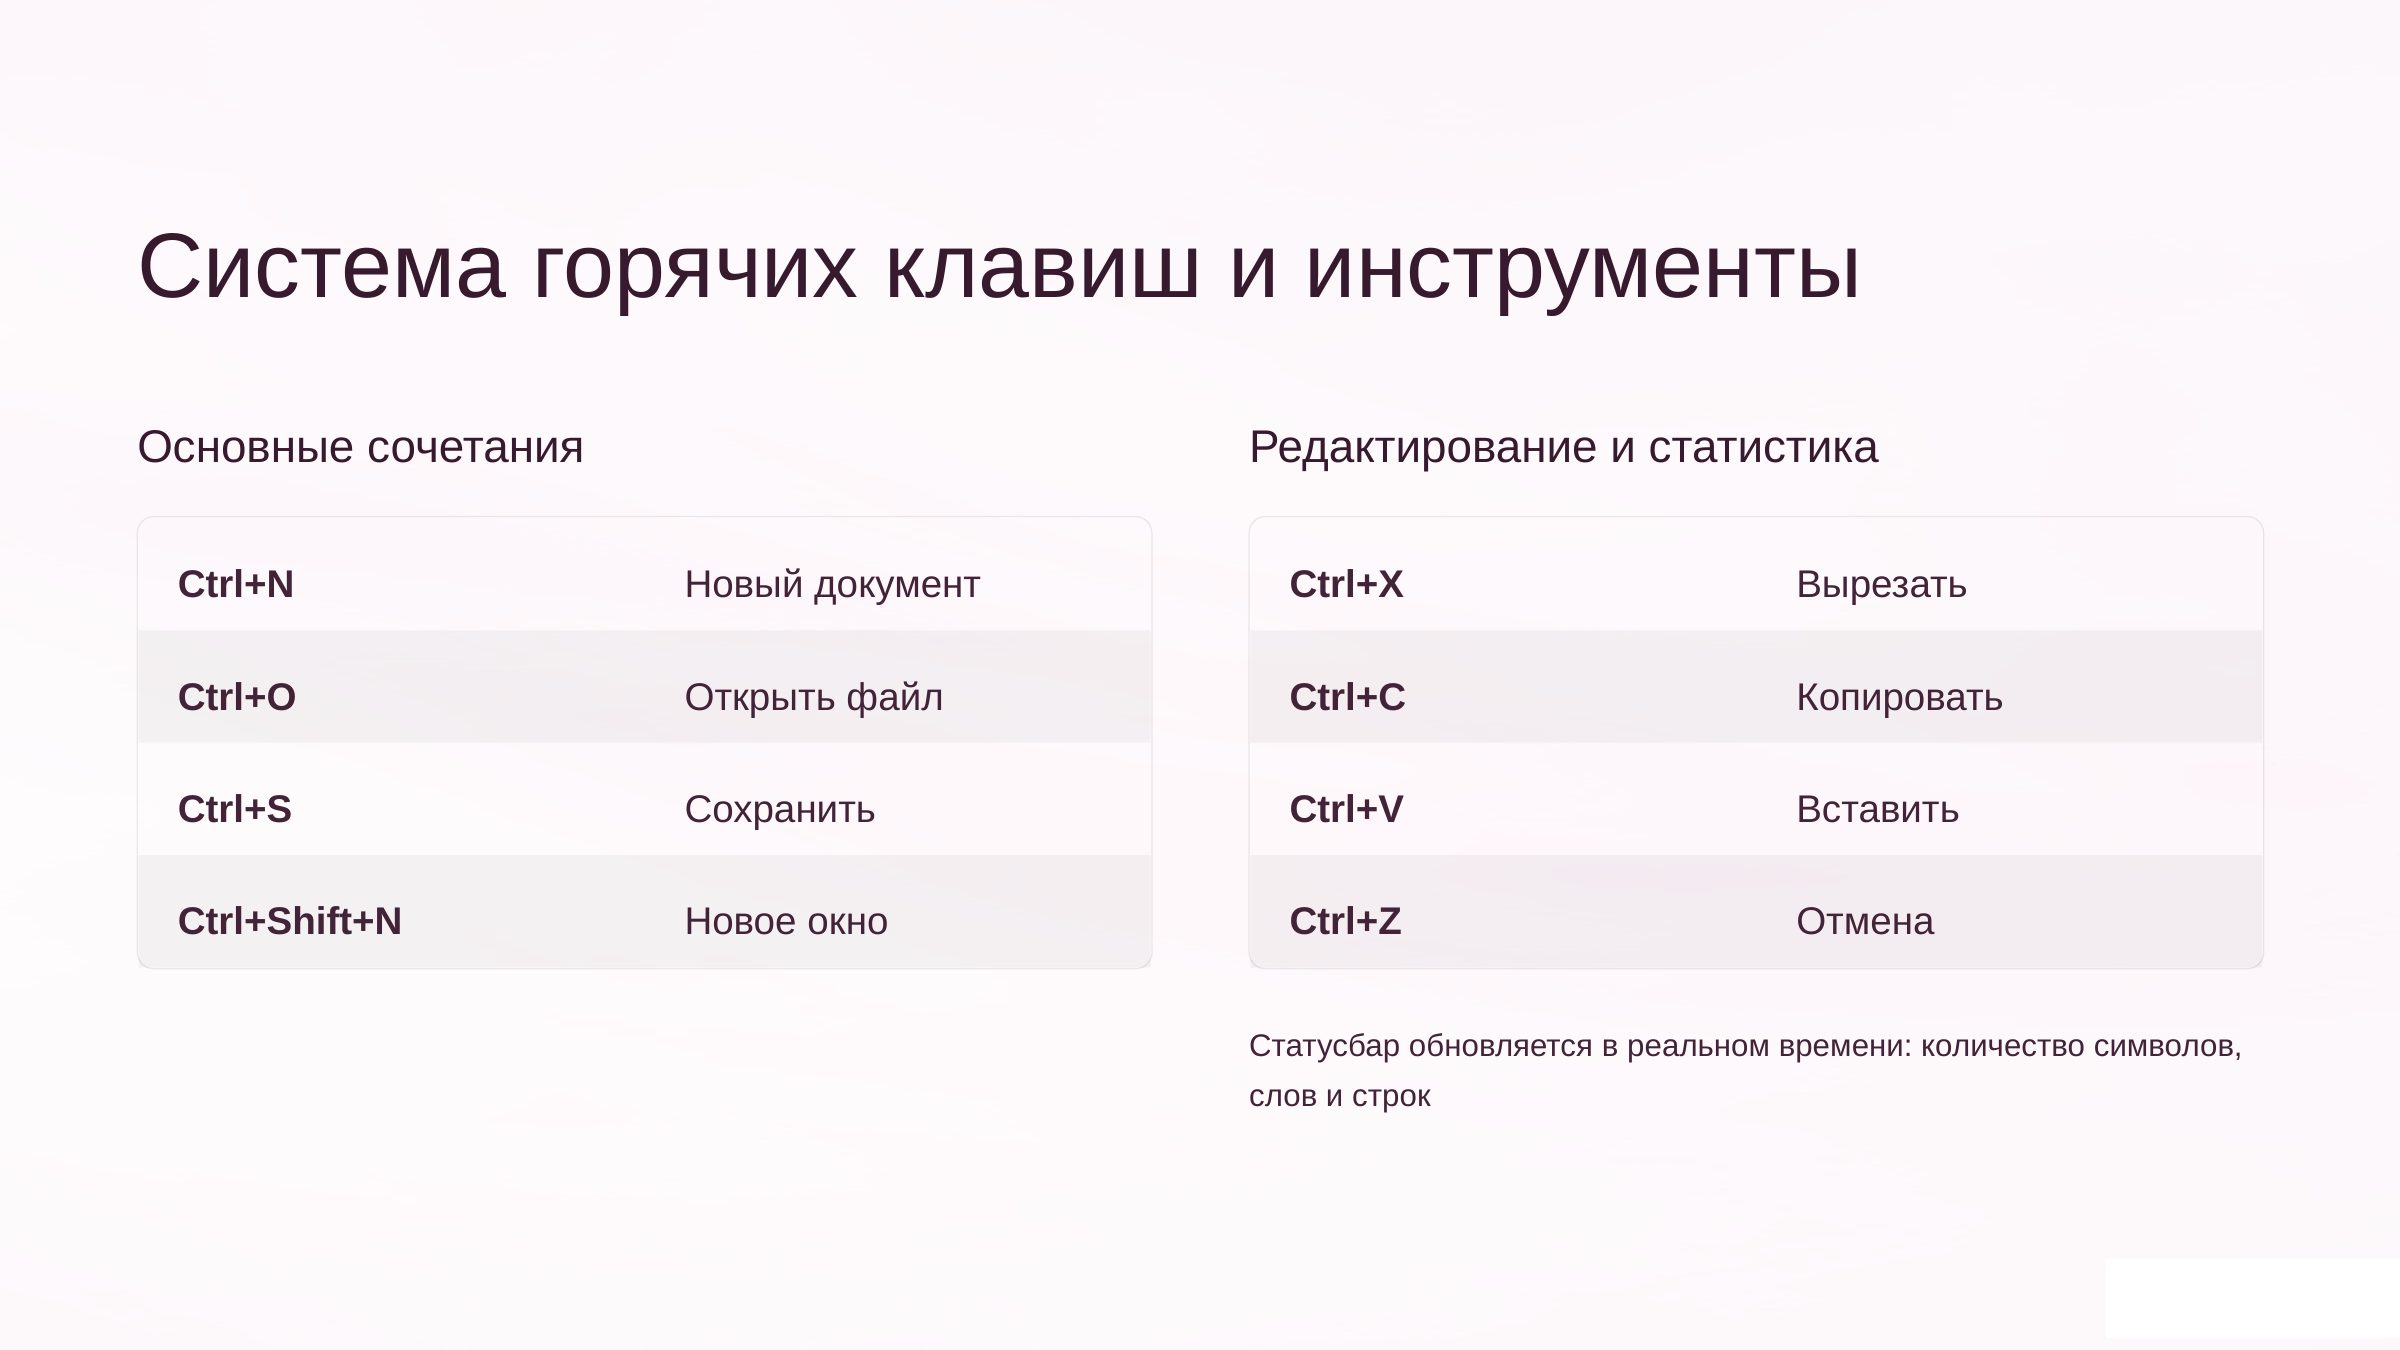

Система горячих клавиш и инструменты
Основные сочетания
Редактирование и статистика

Ctrl+N
Новый документ
Ctrl+X
Вырезать

Ctrl+O
Открыть файл
Ctrl+C
Копировать

Ctrl+S
Сохранить
Ctrl+V
Вставить

Ctrl+Shift+N
Новое окно
Ctrl+Z
Отмена
Статусбар обновляется в реальном времени: количество символов, слов и строк